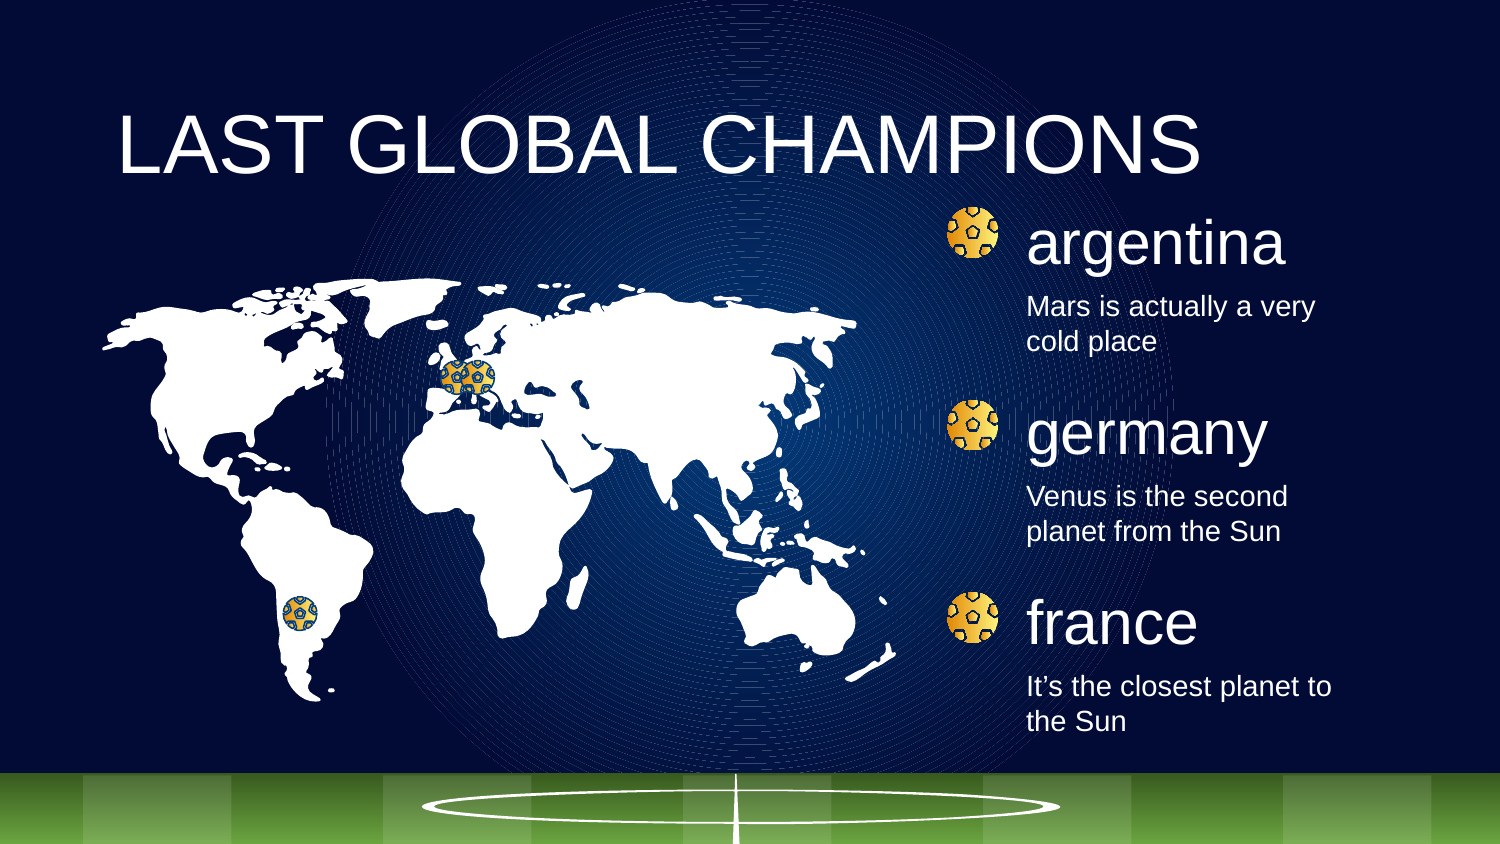

# LAST GLOBAL CHAMPIONS

argentina
Mars is actually a very cold place

germany

Venus is the second planet from the Sun
france

It’s the closest planet to the Sun